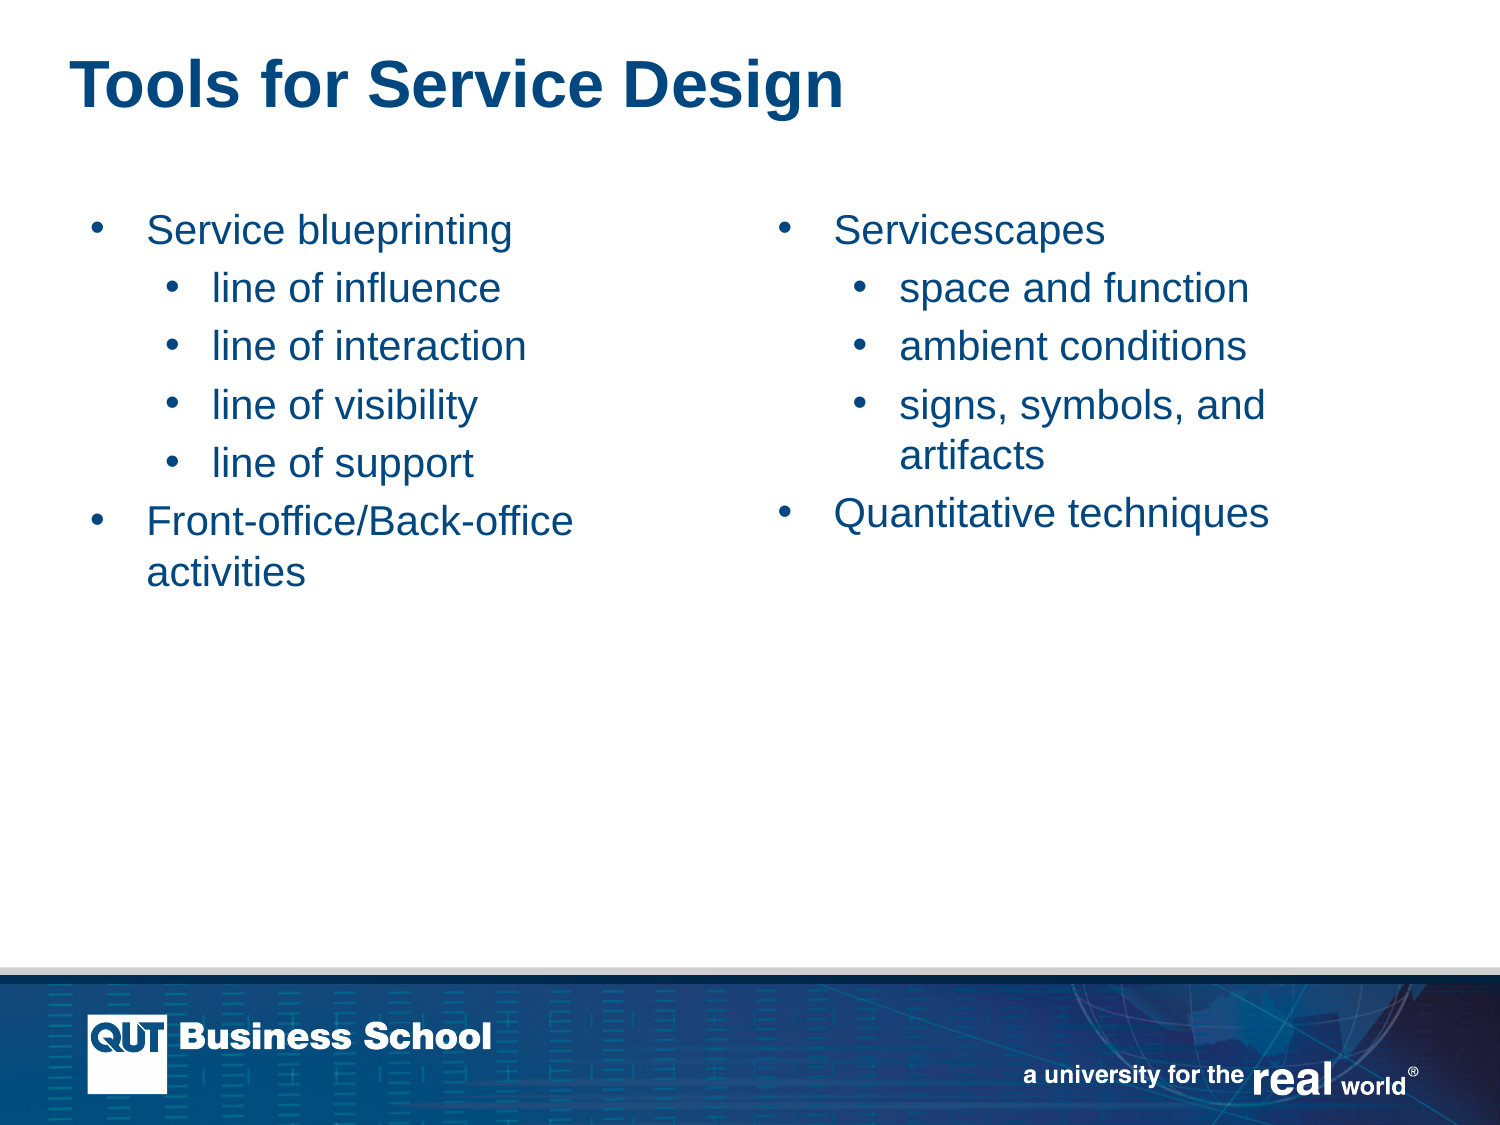

# Tools for Service Design
Service blueprinting
line of influence
line of interaction
line of visibility
line of support
Front-office/Back-office activities
Servicescapes
space and function
ambient conditions
signs, symbols, and artifacts
Quantitative techniques